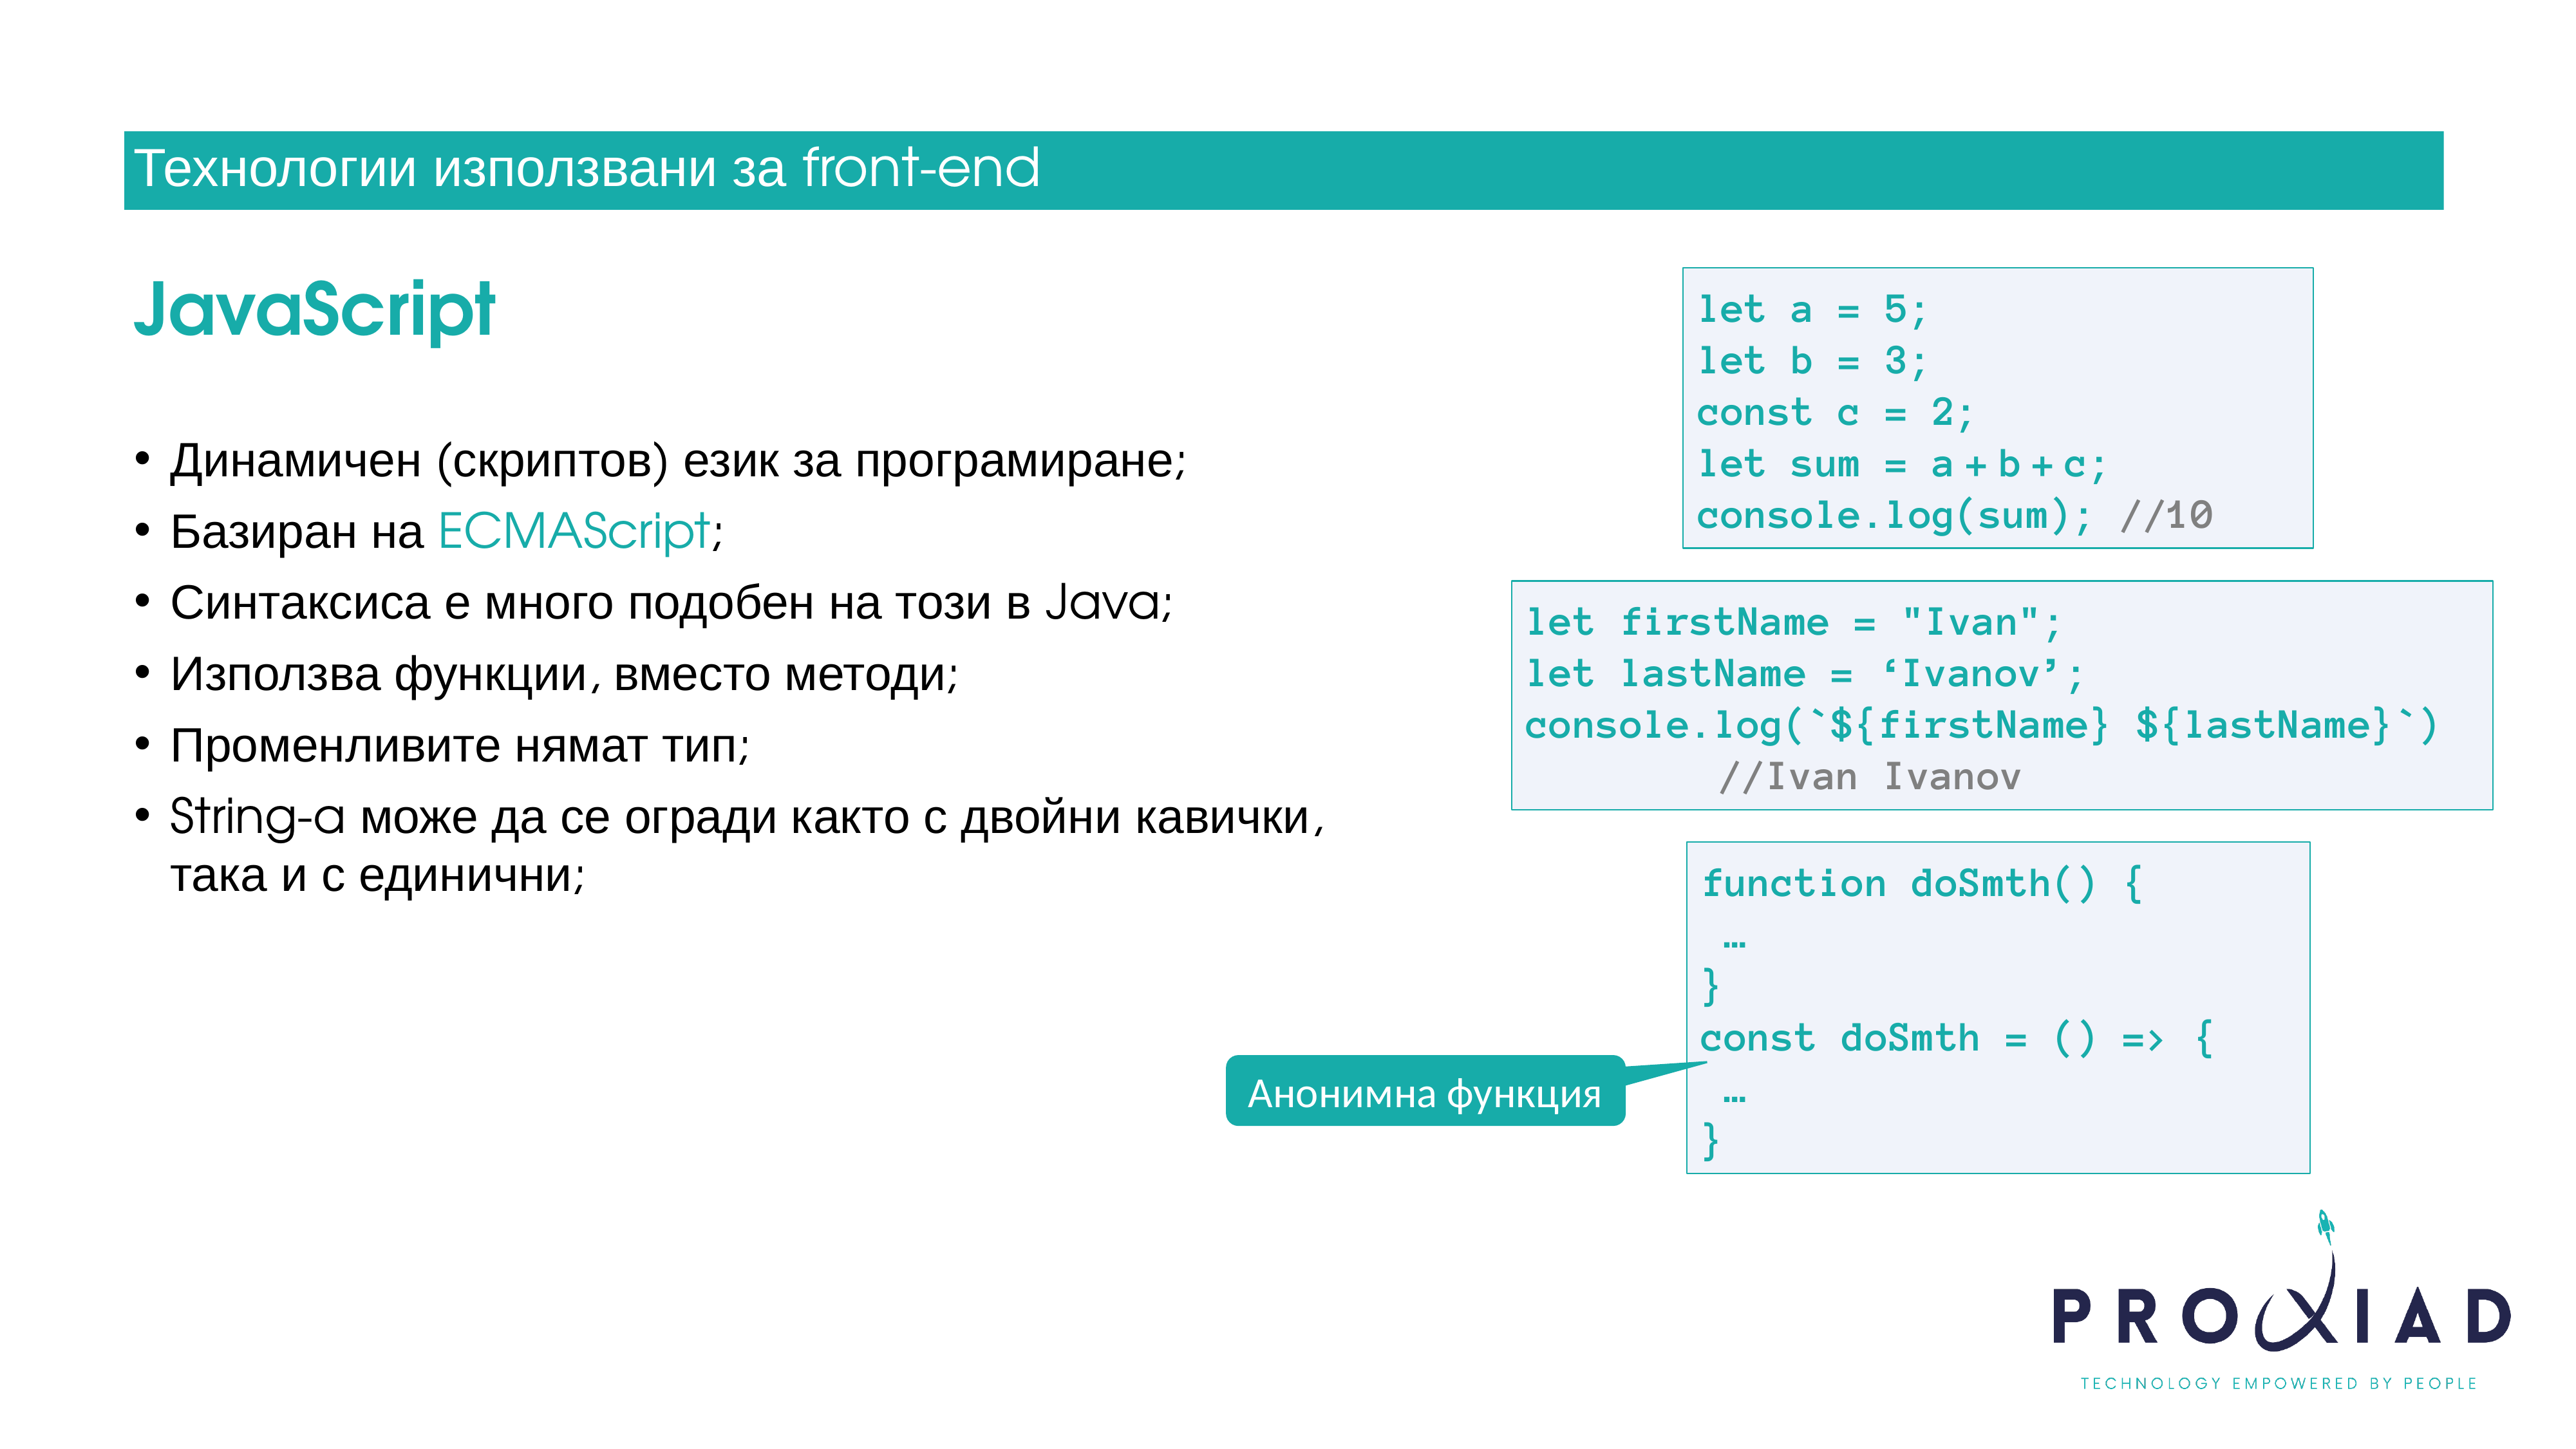

Технологии използвани за front-end
JavaScript
let a = 5;
let b = 3;
const c = 2;
let sum = a + b + c;
console.log(sum); //10
Динамичен (скриптов) език за програмиране;
Базиран на ECMAScript;
Синтаксиса е много подобен на този в Java;
Използва функции, вместо методи;
Променливите нямат тип;
String-a може да се огради както с двойни кавички,
така и с единични;
let firstName = "Ivan";
let lastName = ‘Ivanov’;
console.log(`${firstName} ${lastName}`)
		//Ivan Ivanov
function doSmth() {
 …
}
const doSmth = () => {
 …
}
Анонимна функция